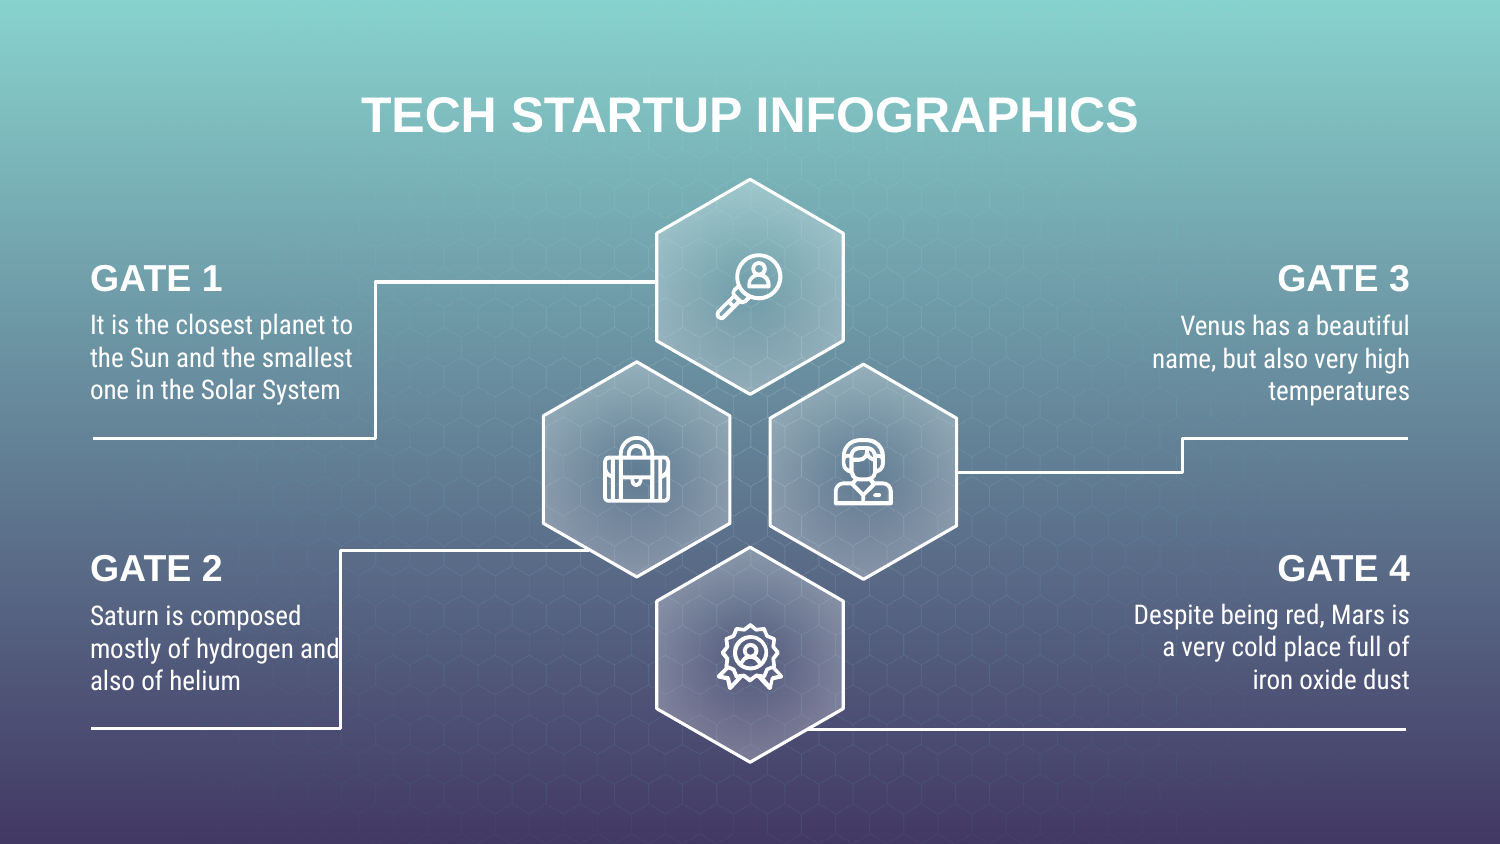

# TECH STARTUP INFOGRAPHICS

GATE 1
It is the closest planet to the Sun and the smallest one in the Solar System

GATE 3
Venus has a beautiful name, but also very high temperatures
GATE 4
Despite being red, Mars is a very cold place full of iron oxide dust

GATE 2
Saturn is composed mostly of hydrogen and also of helium